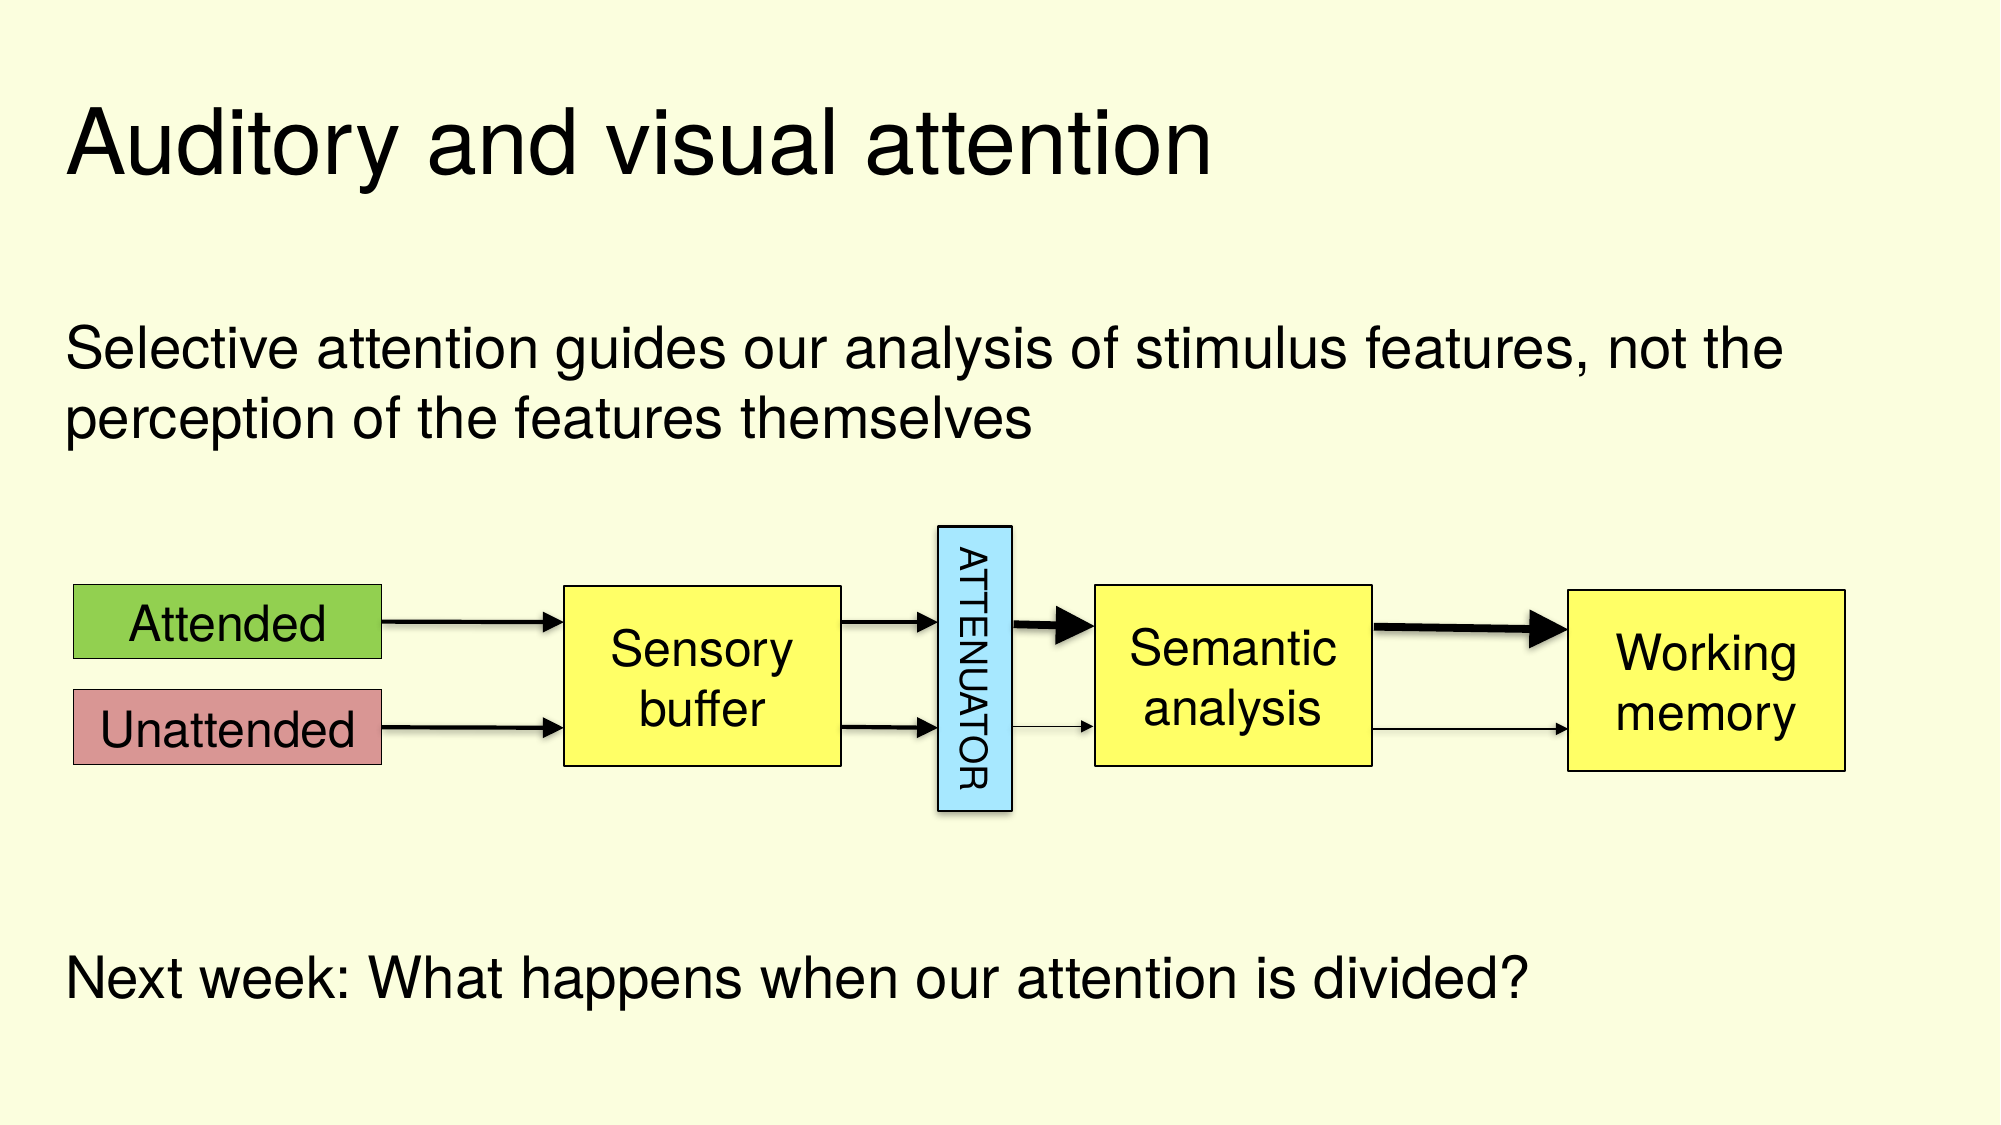

Auditory and visual attention
Selective attention guides our analysis of stimulus features, not the perception of the features themselves
ATTENUATOR
Attended
Semantic analysis
Sensory buffer
Working memory
Unattended
Next week: What happens when our attention is divided?